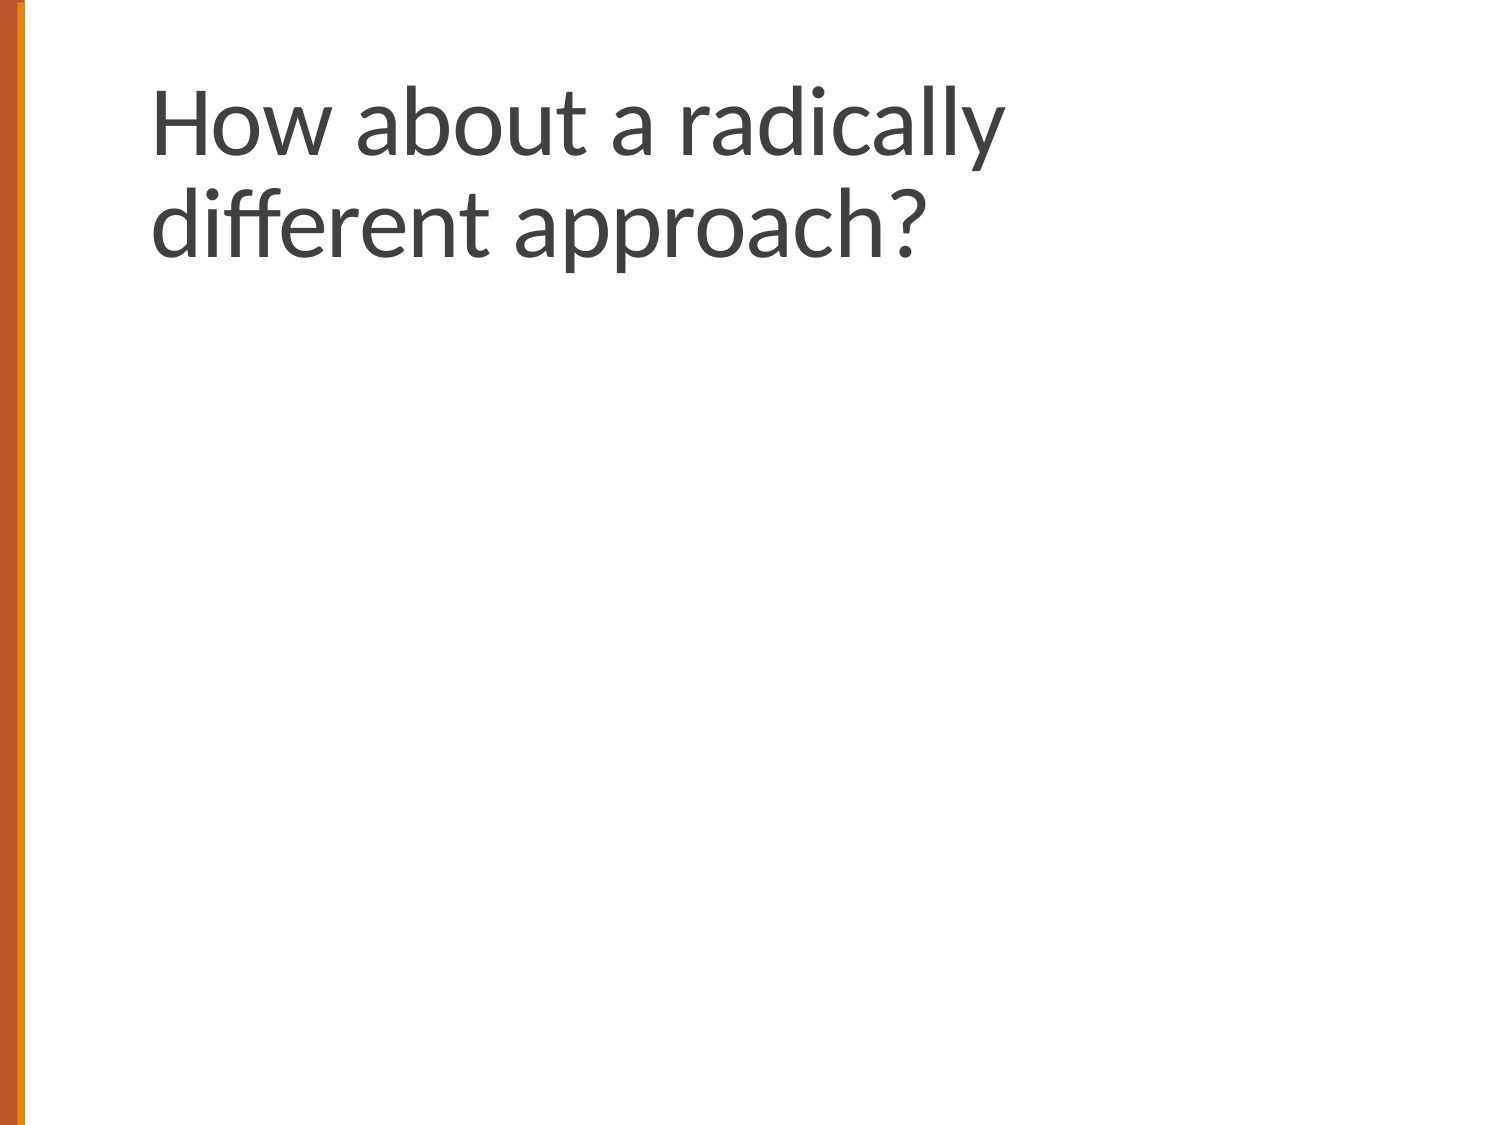

# How about a radically different approach?